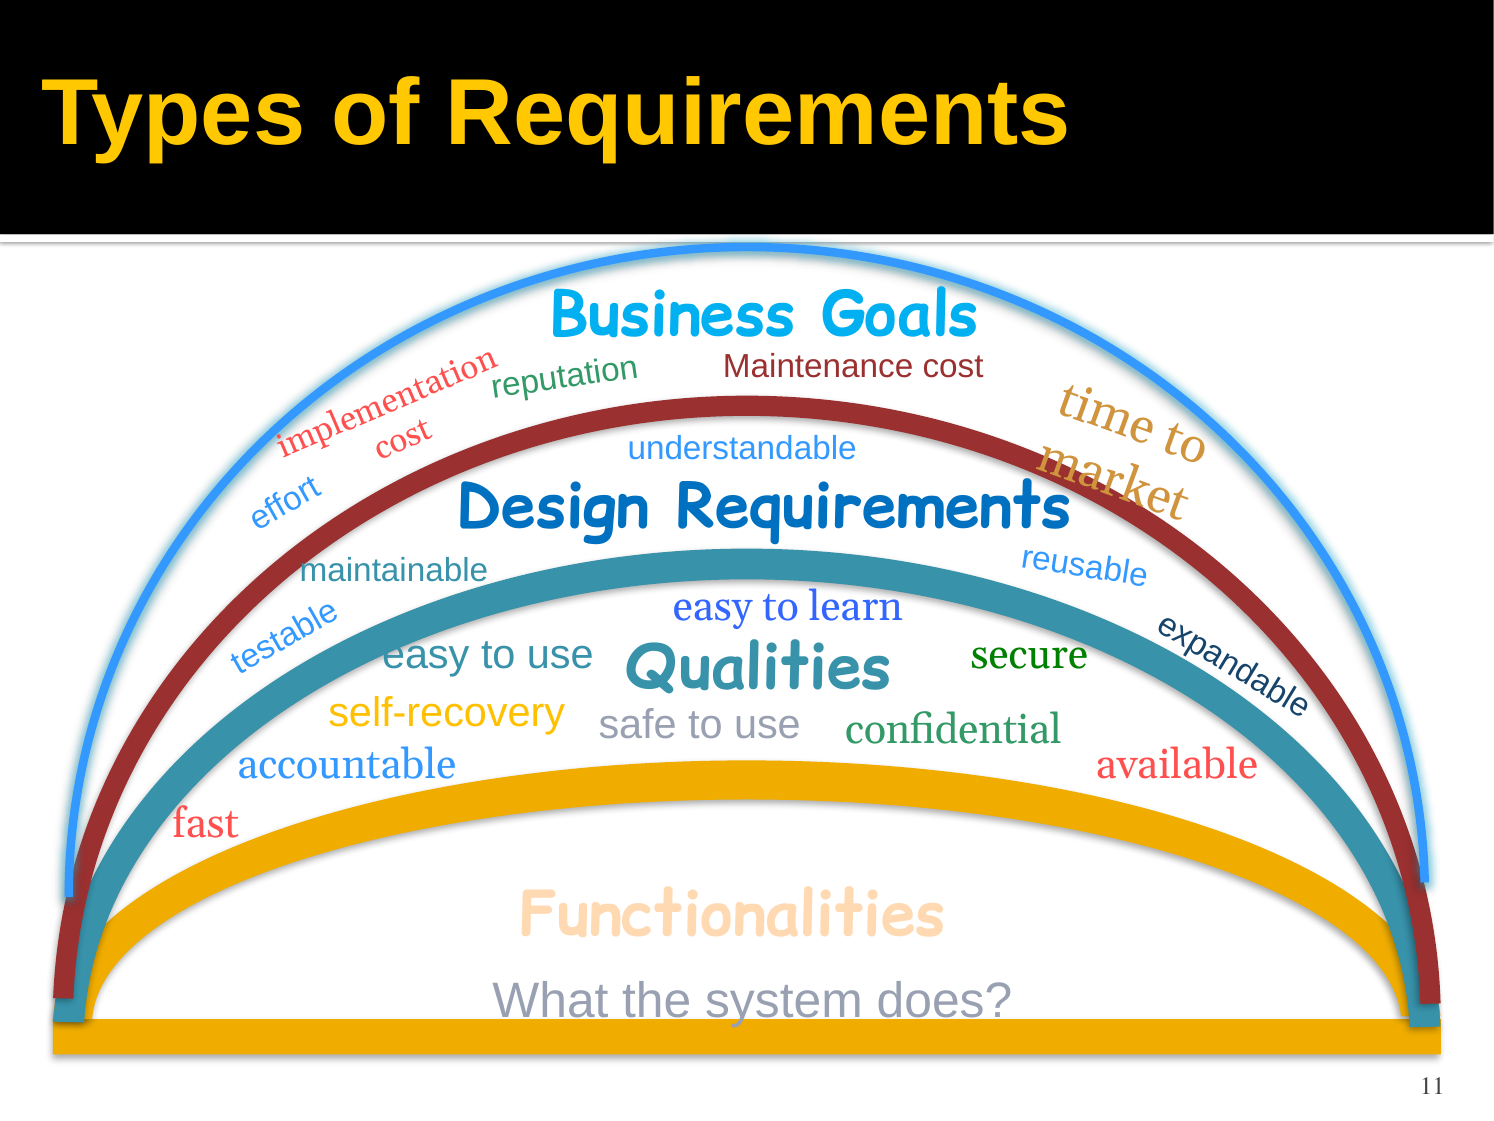

# Types of Requirements

Business Goals
Maintenance cost
reputation
implementation cost
time to market

understandable
Design Requirements
effort
reusable
maintainable

easy to learn
testable
easy to use
Qualities
secure
expandable
self-recovery
safe to use
confidential
accountable
available

fast
Functionalities
What the system does?

11